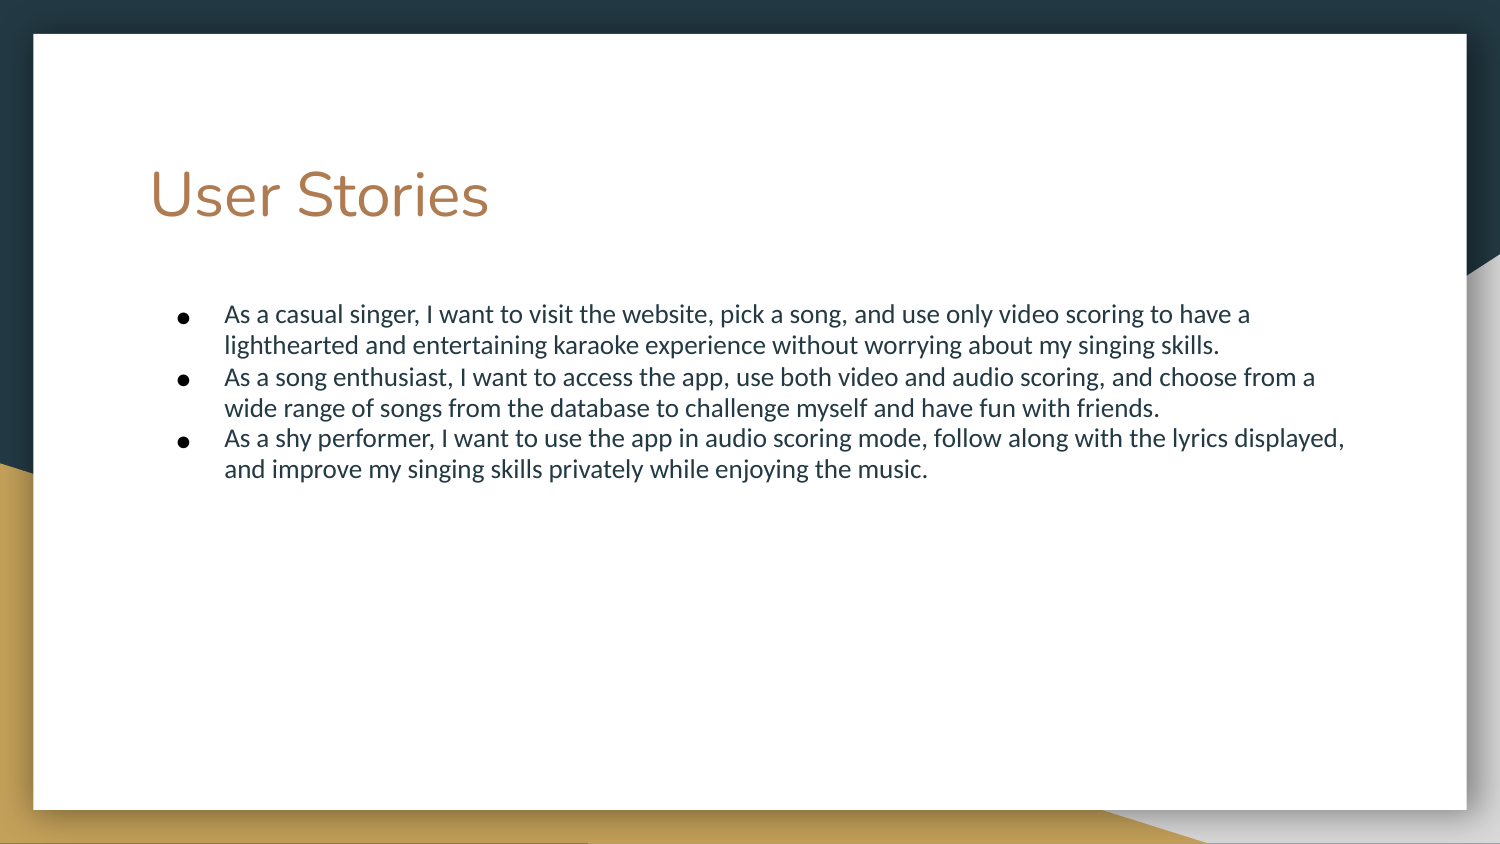

# User Stories
As a casual singer, I want to visit the website, pick a song, and use only video scoring to have a lighthearted and entertaining karaoke experience without worrying about my singing skills.
As a song enthusiast, I want to access the app, use both video and audio scoring, and choose from a wide range of songs from the database to challenge myself and have fun with friends.
As a shy performer, I want to use the app in audio scoring mode, follow along with the lyrics displayed, and improve my singing skills privately while enjoying the music.